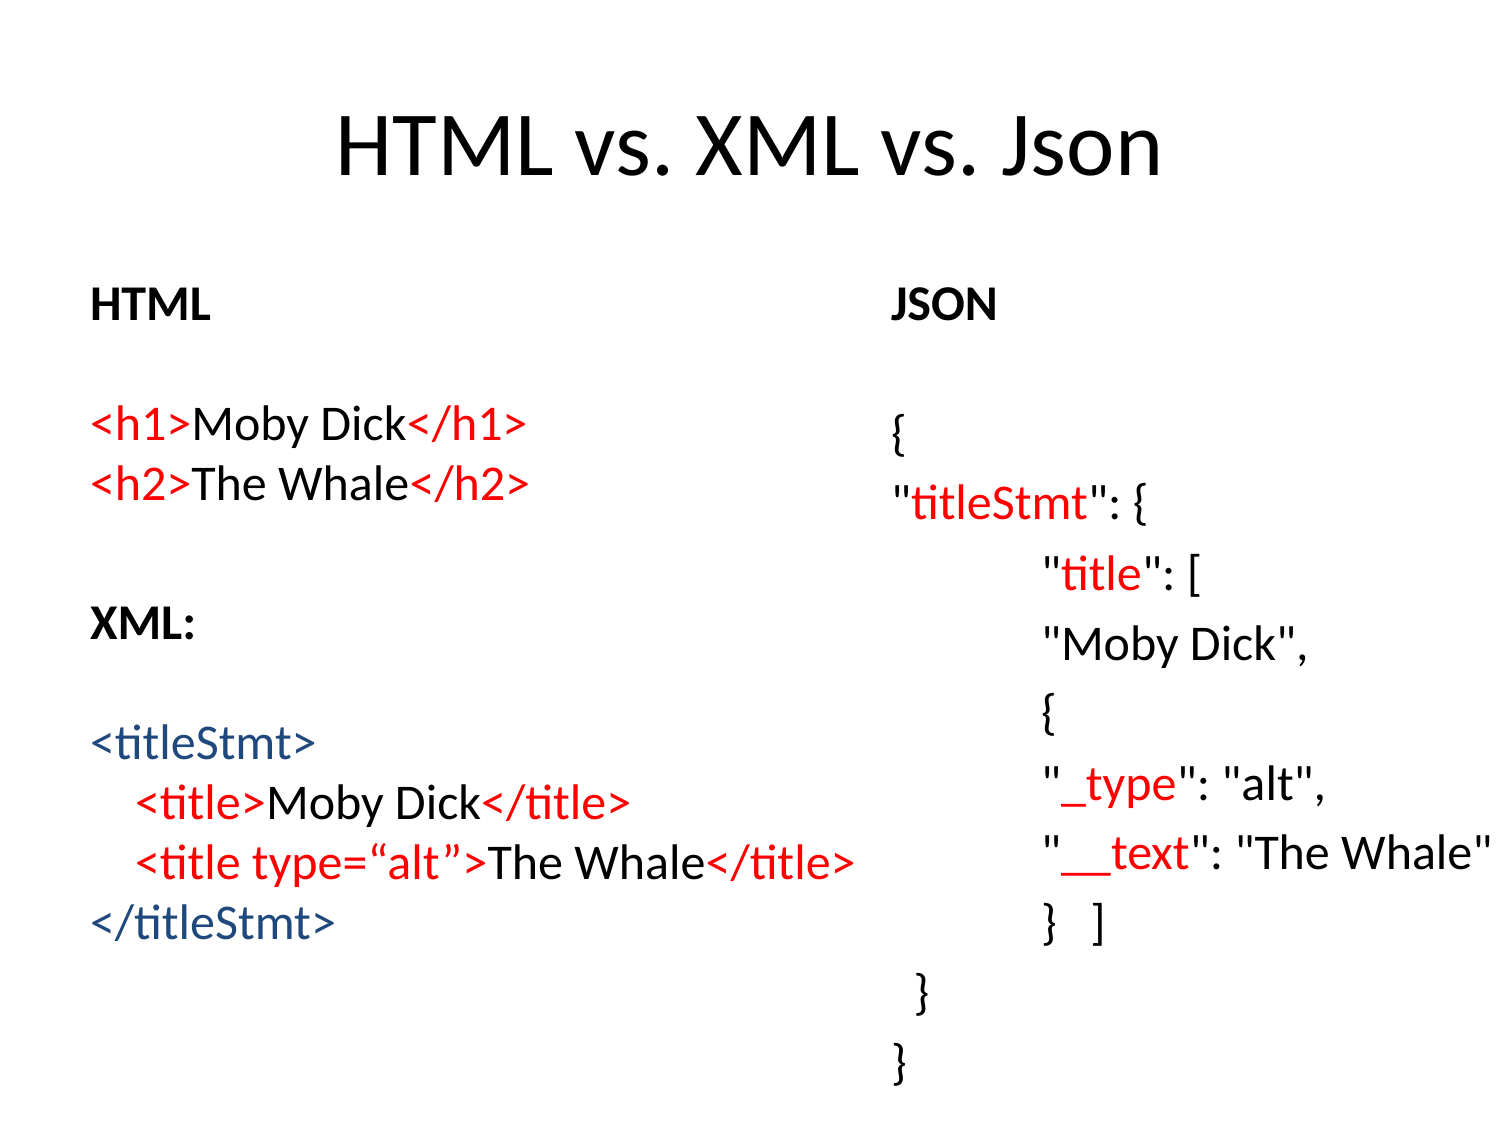

# HTML vs. XML vs. Json
HTML
<h1>Moby Dick</h1>
<h2>The Whale</h2>

XML:
<titleStmt>
    <title>Moby Dick</title>
    <title type=“alt”>The Whale</title>
</titleStmt>

JSON
{
"titleStmt": {
	"title": [
	"Moby Dick",
	{
	"_type": "alt",
	"__text": "The Whale"
	}   ]
  }
}